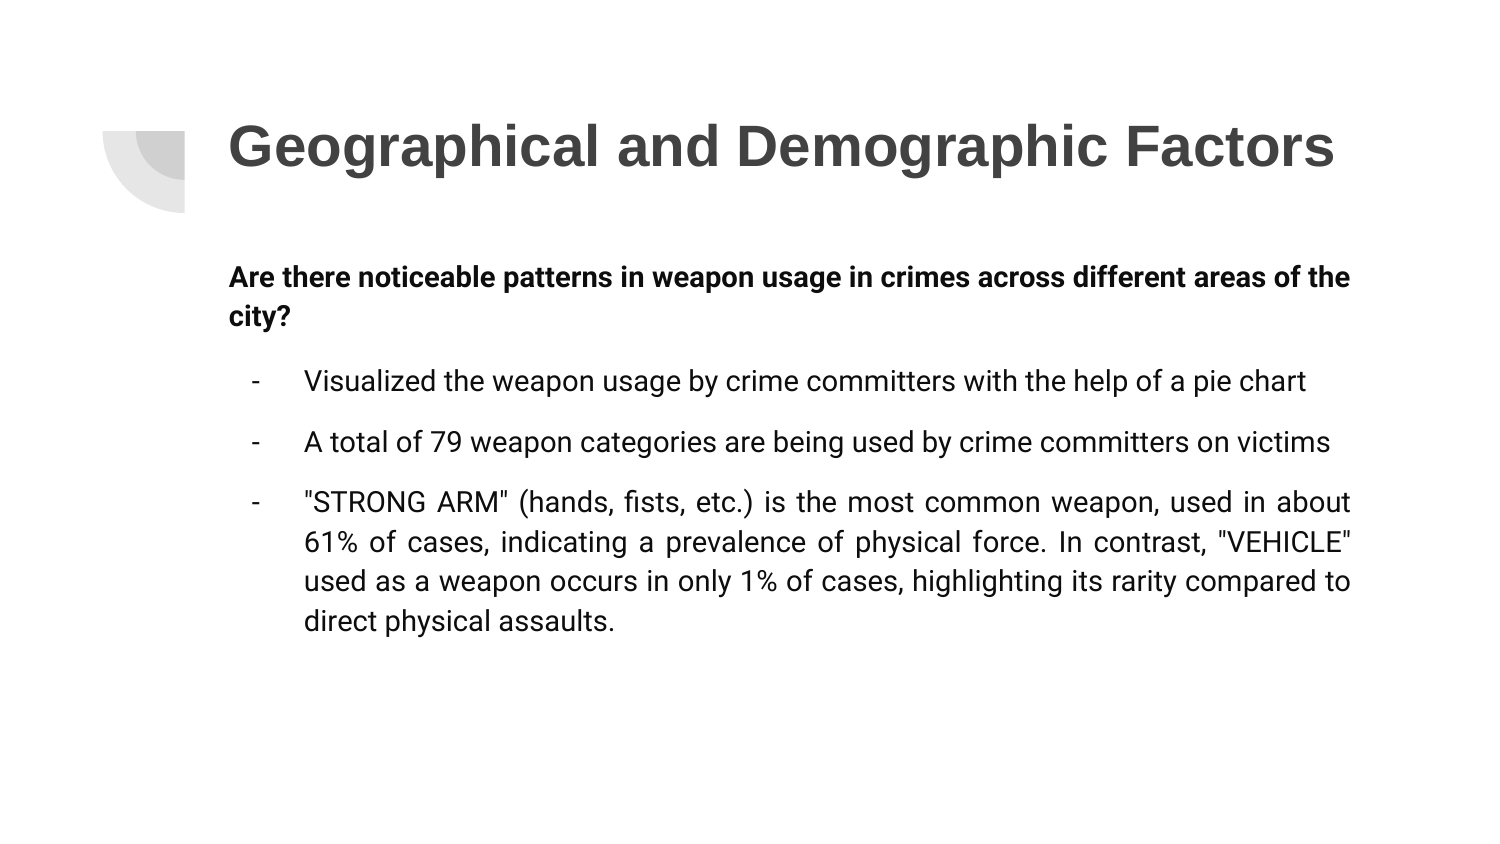

# Geographical and Demographic Factors
Are there noticeable patterns in weapon usage in crimes across different areas of the city?
Visualized the weapon usage by crime committers with the help of a pie chart
A total of 79 weapon categories are being used by crime committers on victims
"STRONG ARM" (hands, fists, etc.) is the most common weapon, used in about 61% of cases, indicating a prevalence of physical force. In contrast, "VEHICLE" used as a weapon occurs in only 1% of cases, highlighting its rarity compared to direct physical assaults.